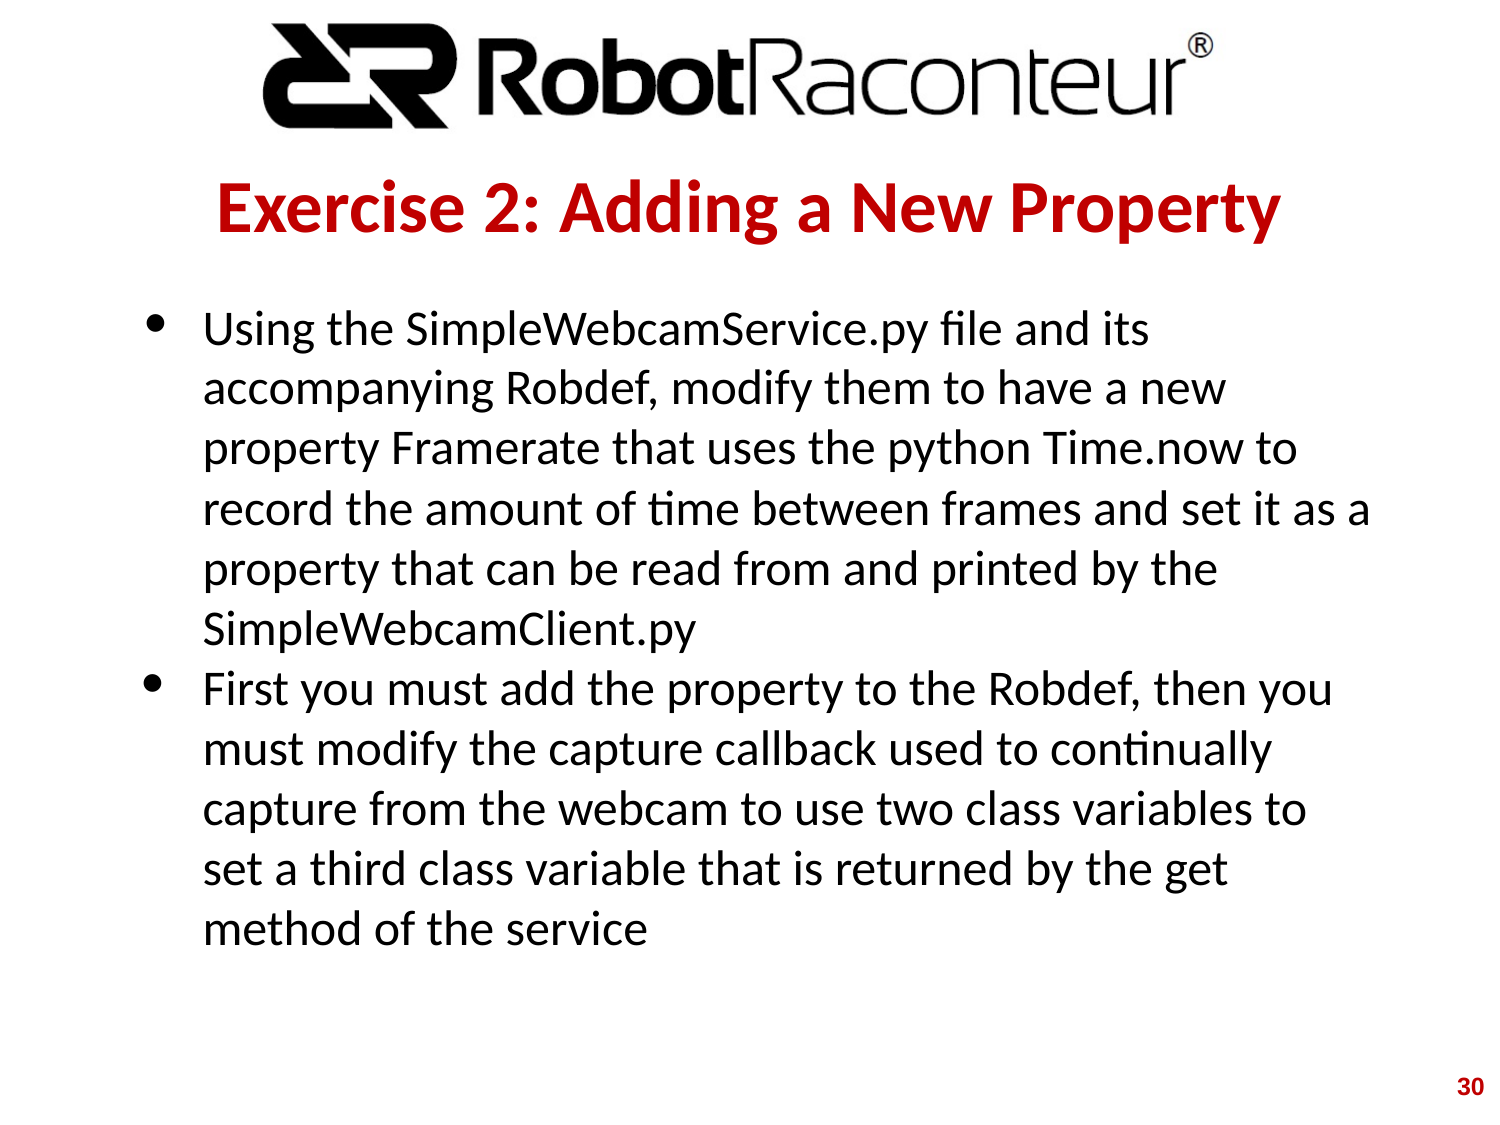

# Exercise 2: Adding a New Property
Using the SimpleWebcamService.py file and its accompanying Robdef, modify them to have a new property Framerate that uses the python Time.now to record the amount of time between frames and set it as a property that can be read from and printed by the SimpleWebcamClient.py
First you must add the property to the Robdef, then you must modify the capture callback used to continually capture from the webcam to use two class variables to set a third class variable that is returned by the get method of the service
30